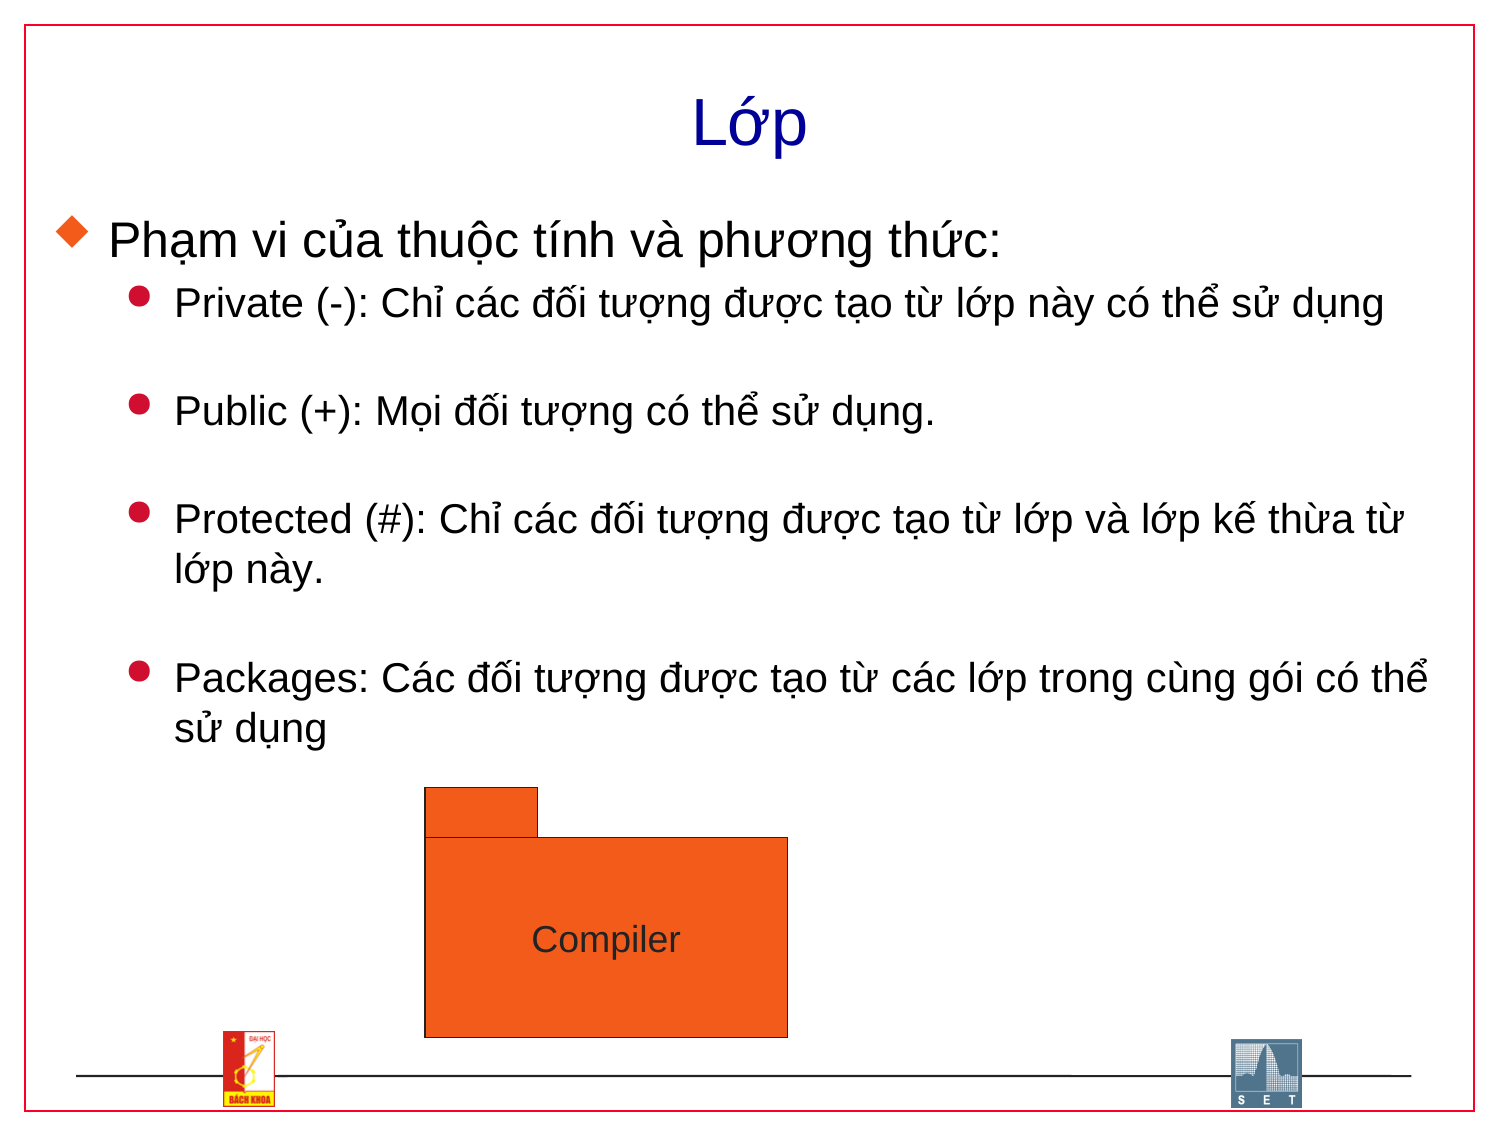

# Lớp
Phạm vi của thuộc tính và phương thức:
Private (-): Chỉ các đối tượng được tạo từ lớp này có thể sử dụng
Public (+): Mọi đối tượng có thể sử dụng.
Protected (#): Chỉ các đối tượng được tạo từ lớp và lớp kế thừa từ lớp này.
Packages: Các đối tượng được tạo từ các lớp trong cùng gói có thể sử dụng

Compiler